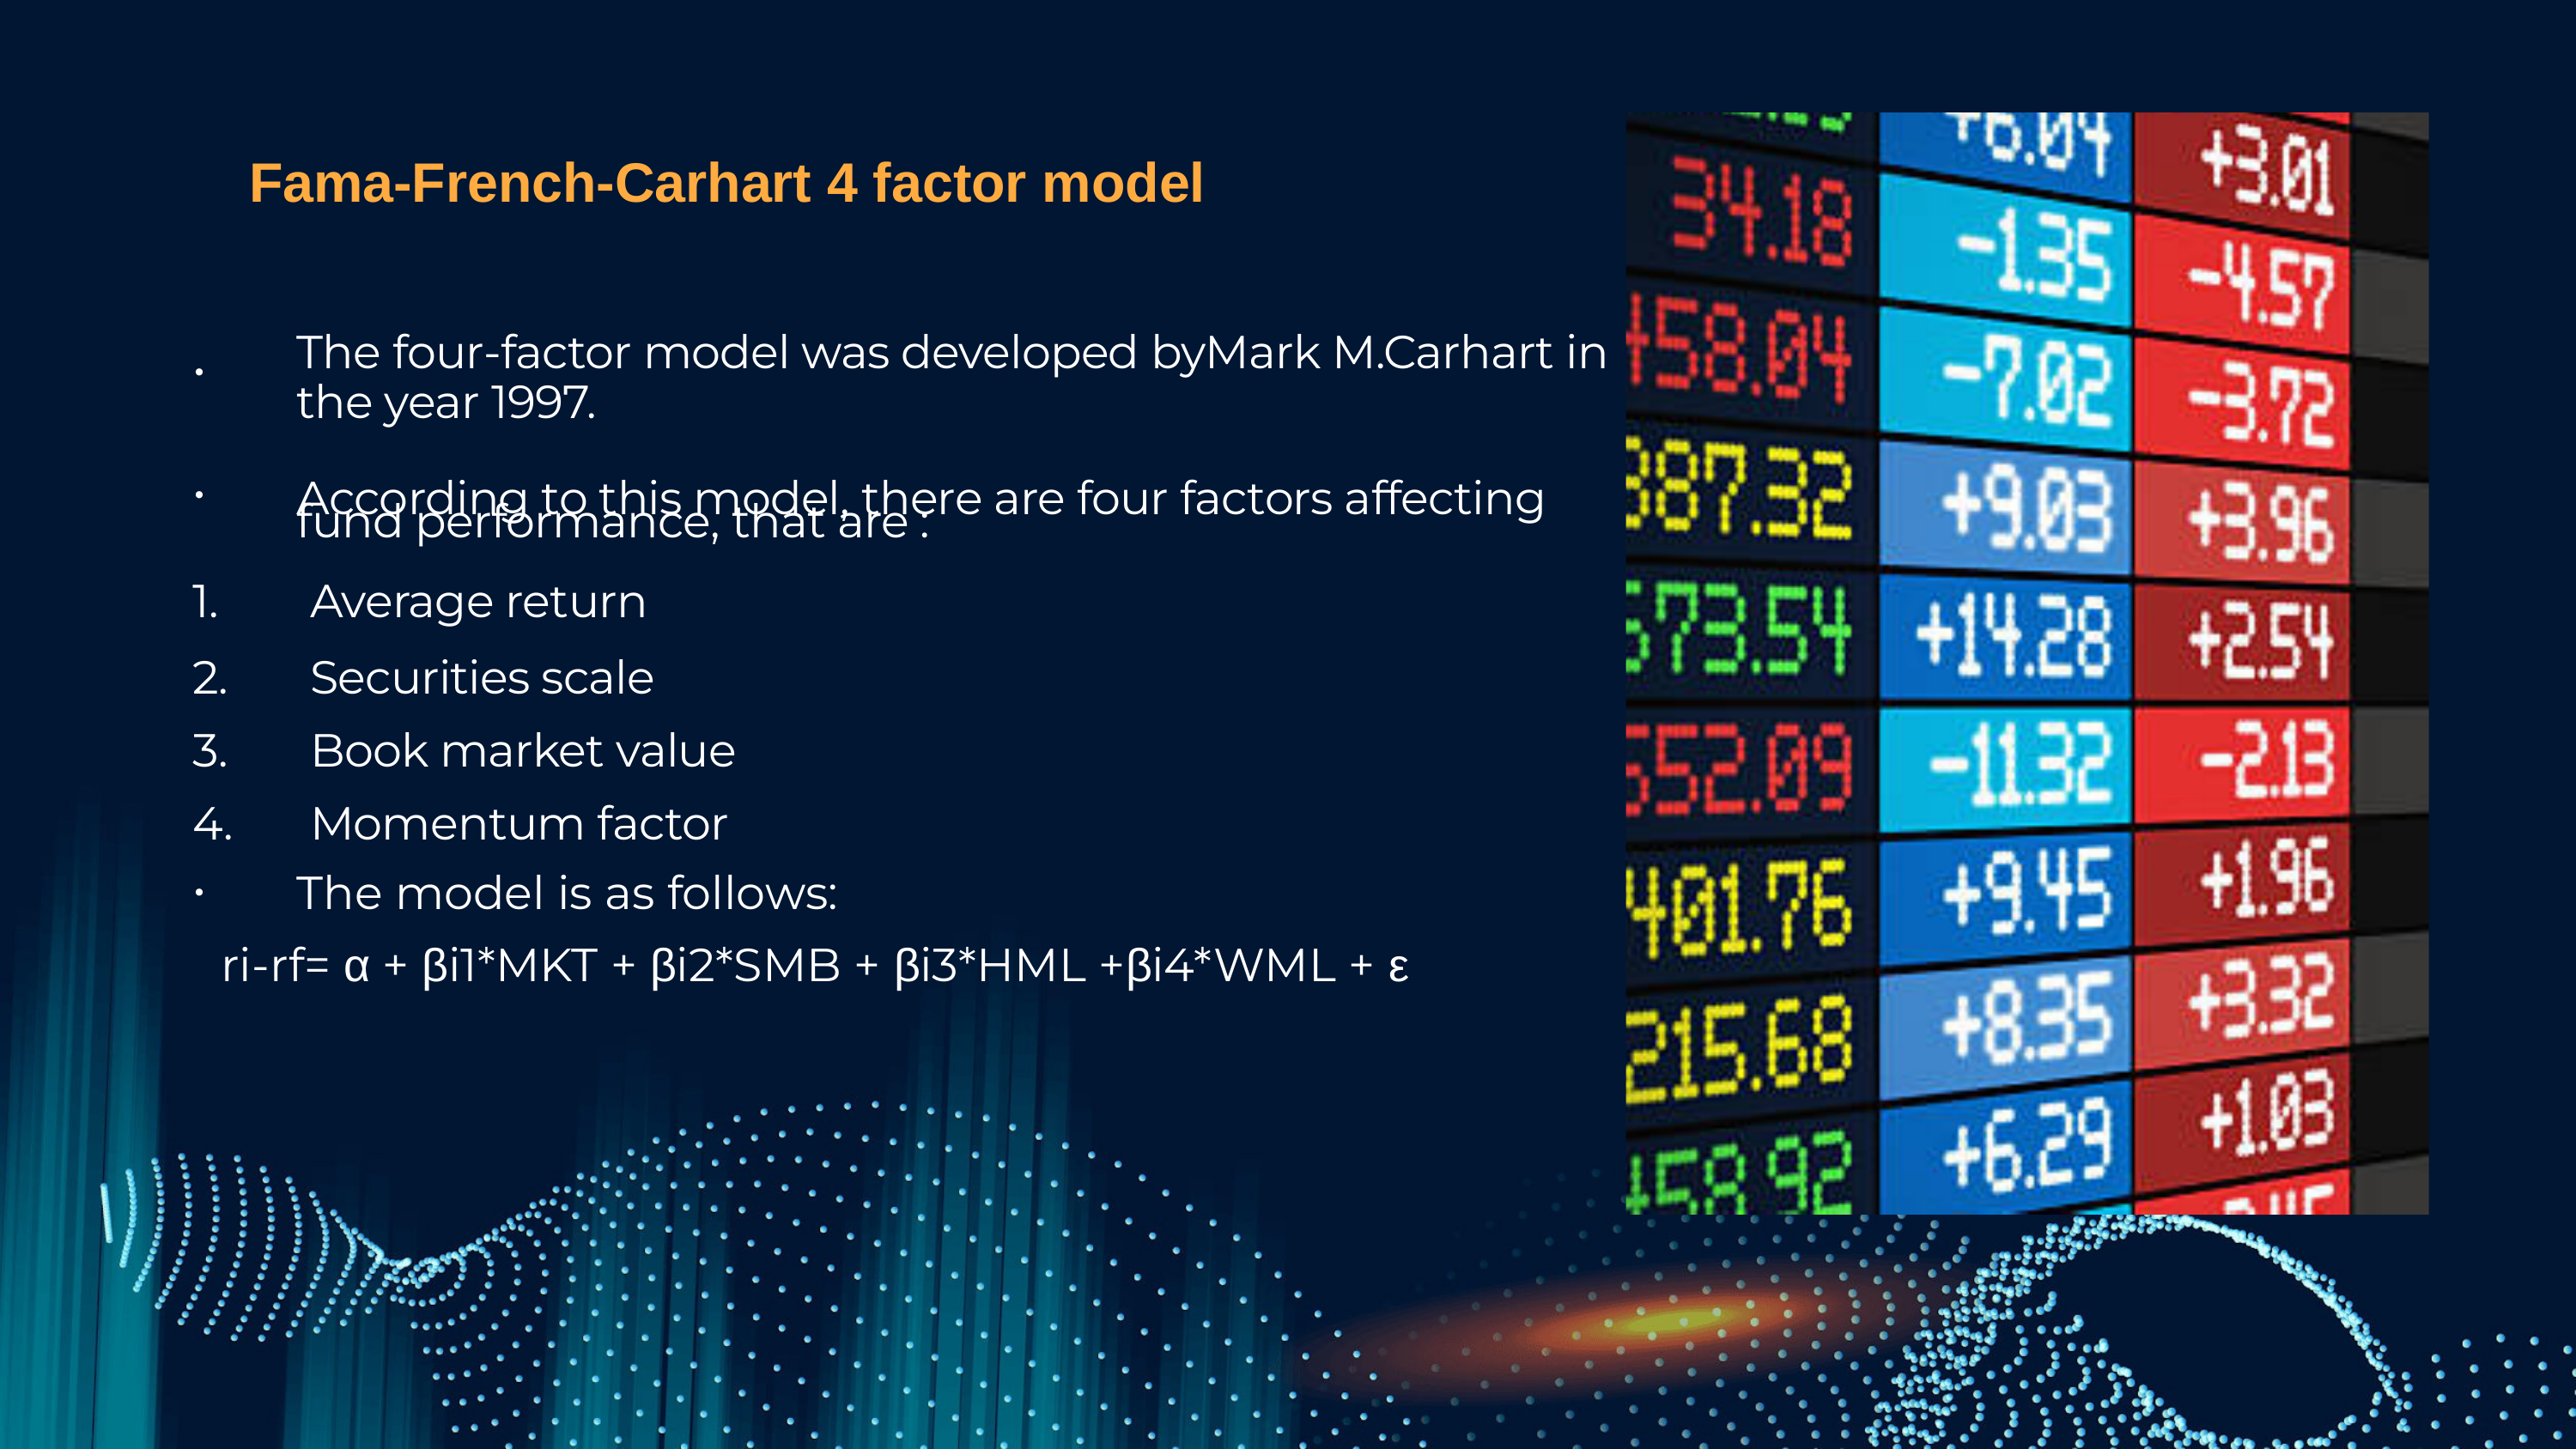

Fama-French-Carhart 4 factor model
•
The four-factor model was developed byMark M.Carhart in the year 1997.
According to this model, there are four factors affecting
fund performance, that are :
•
1.
Average return
2. 3. 4.
•
Securities scale Book market value Momentum factor
The model is as follows:
ri-rf= α + βi1*MKT + βi2*SMB + βi3*HML +βi4*WML + ε